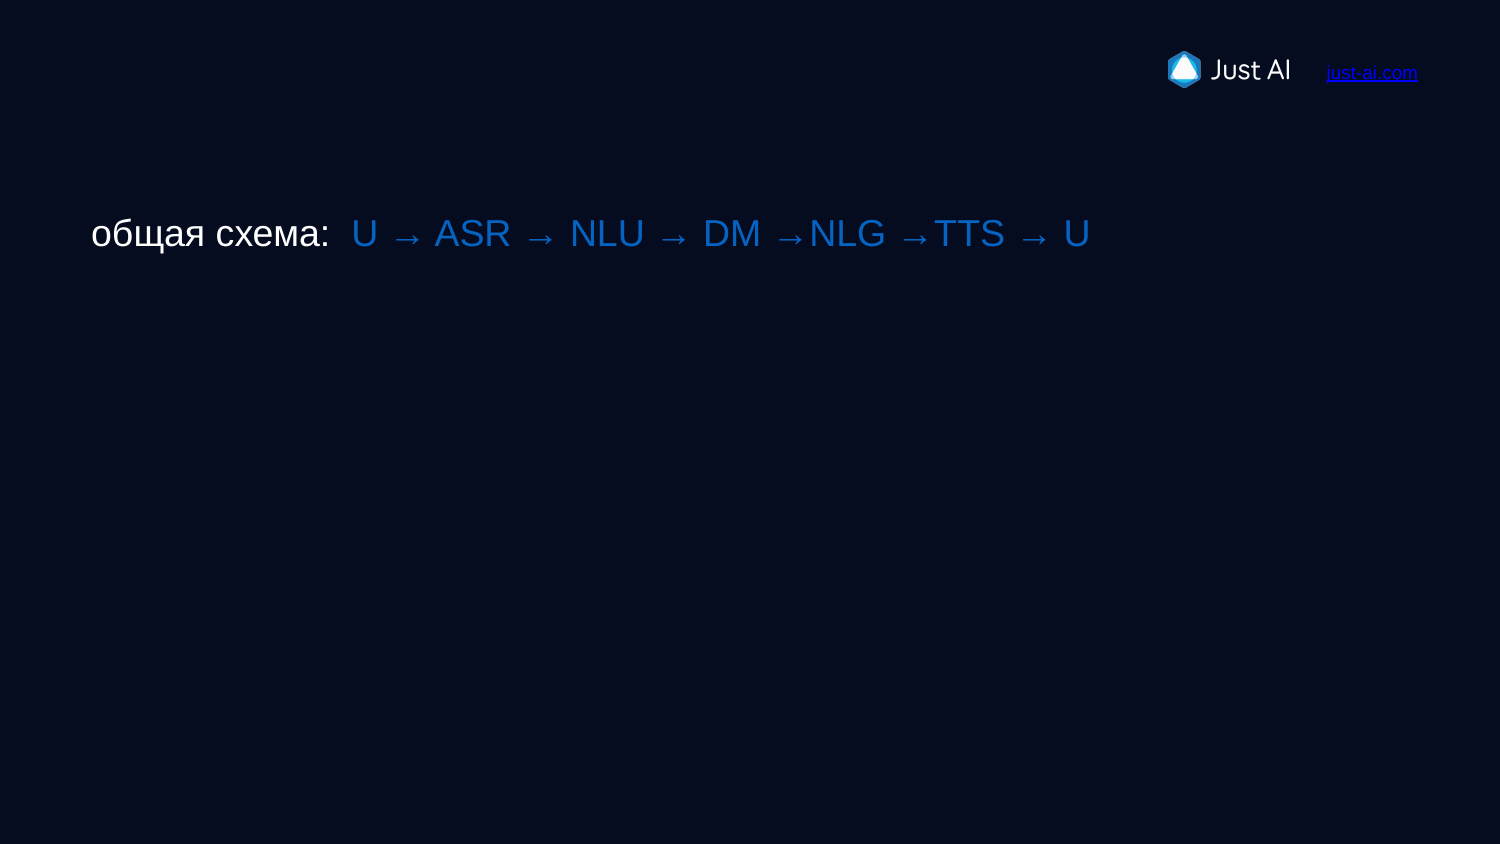

#
общая схема:  U → ASR → NLU → DM →NLG →TTS → U